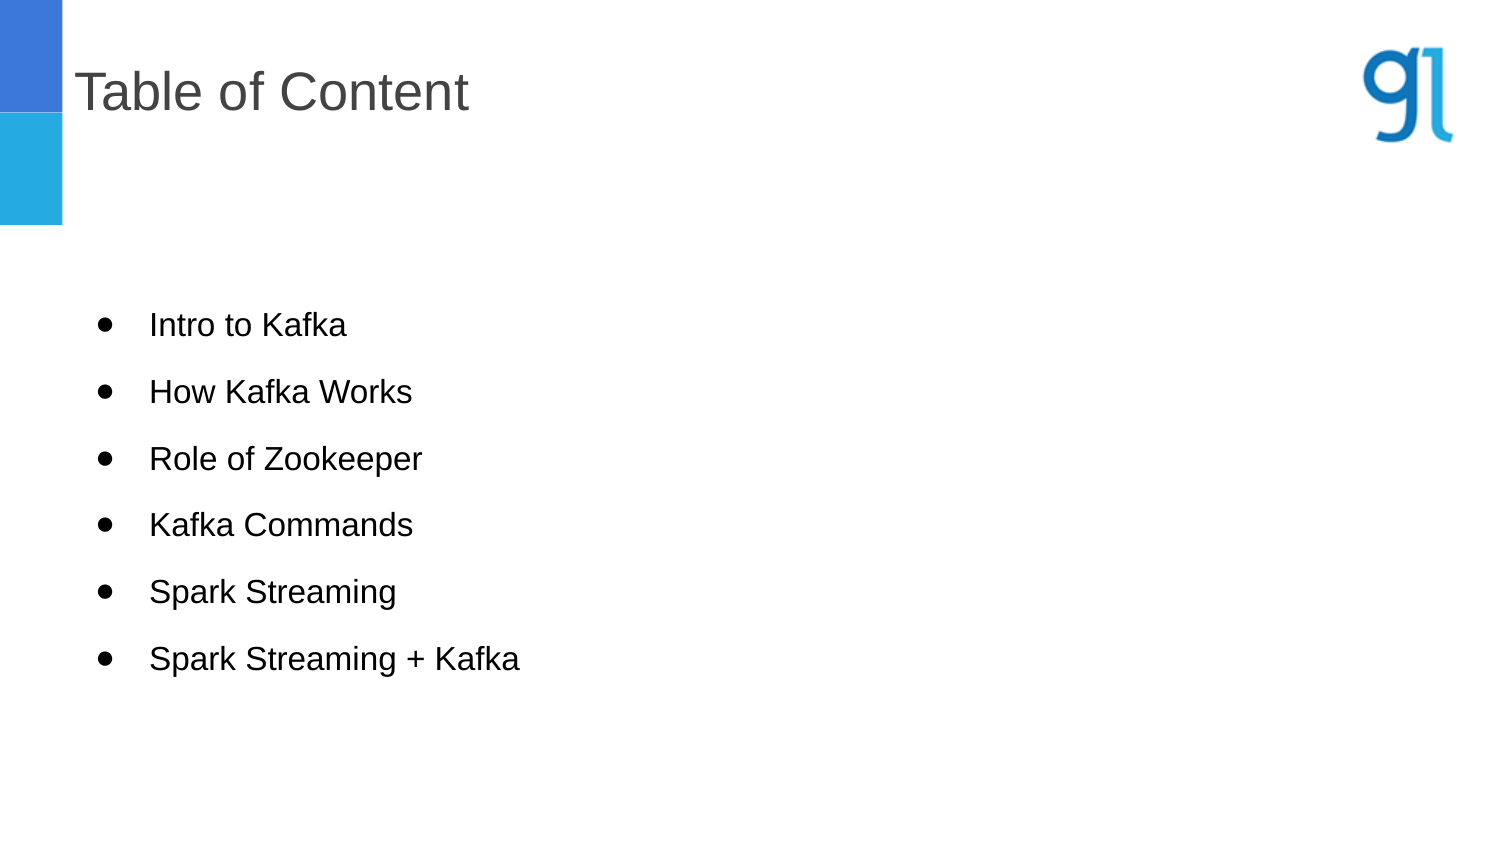

Table of Content
Intro to Kafka
How Kafka Works
Role of Zookeeper
Kafka Commands
Spark Streaming
Spark Streaming + Kafka